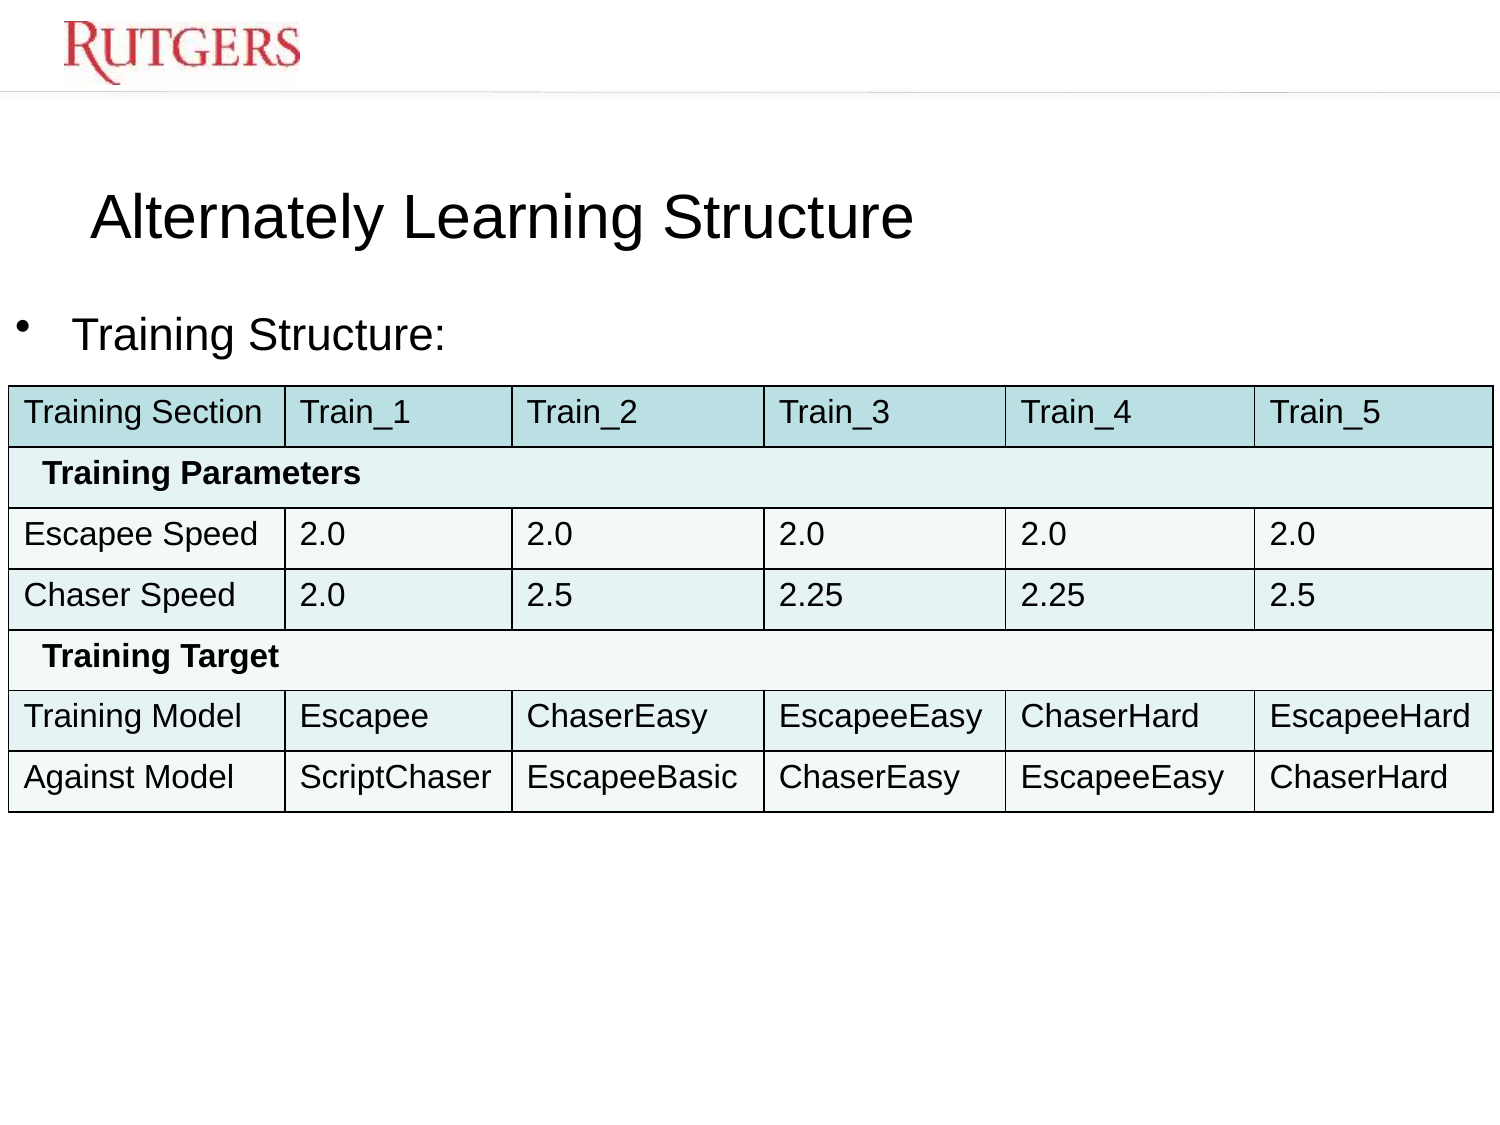

# Alternately Learning Structure
Training Structure:
| Training Section | Train\_1 | Train\_2 | Train\_3 | Train\_4 | Train\_5 |
| --- | --- | --- | --- | --- | --- |
| Training Parameters |  |  |  |  |  |
| Escapee Speed | 2.0 | 2.0 | 2.0 | 2.0 | 2.0 |
| Chaser Speed | 2.0 | 2.5 | 2.25 | 2.25 | 2.5 |
| Training Target |  |  |  |  |  |
| Training Model | Escapee | ChaserEasy | EscapeeEasy | ChaserHard | EscapeeHard |
| Against Model | ScriptChaser | EscapeeBasic | ChaserEasy | EscapeeEasy | ChaserHard |